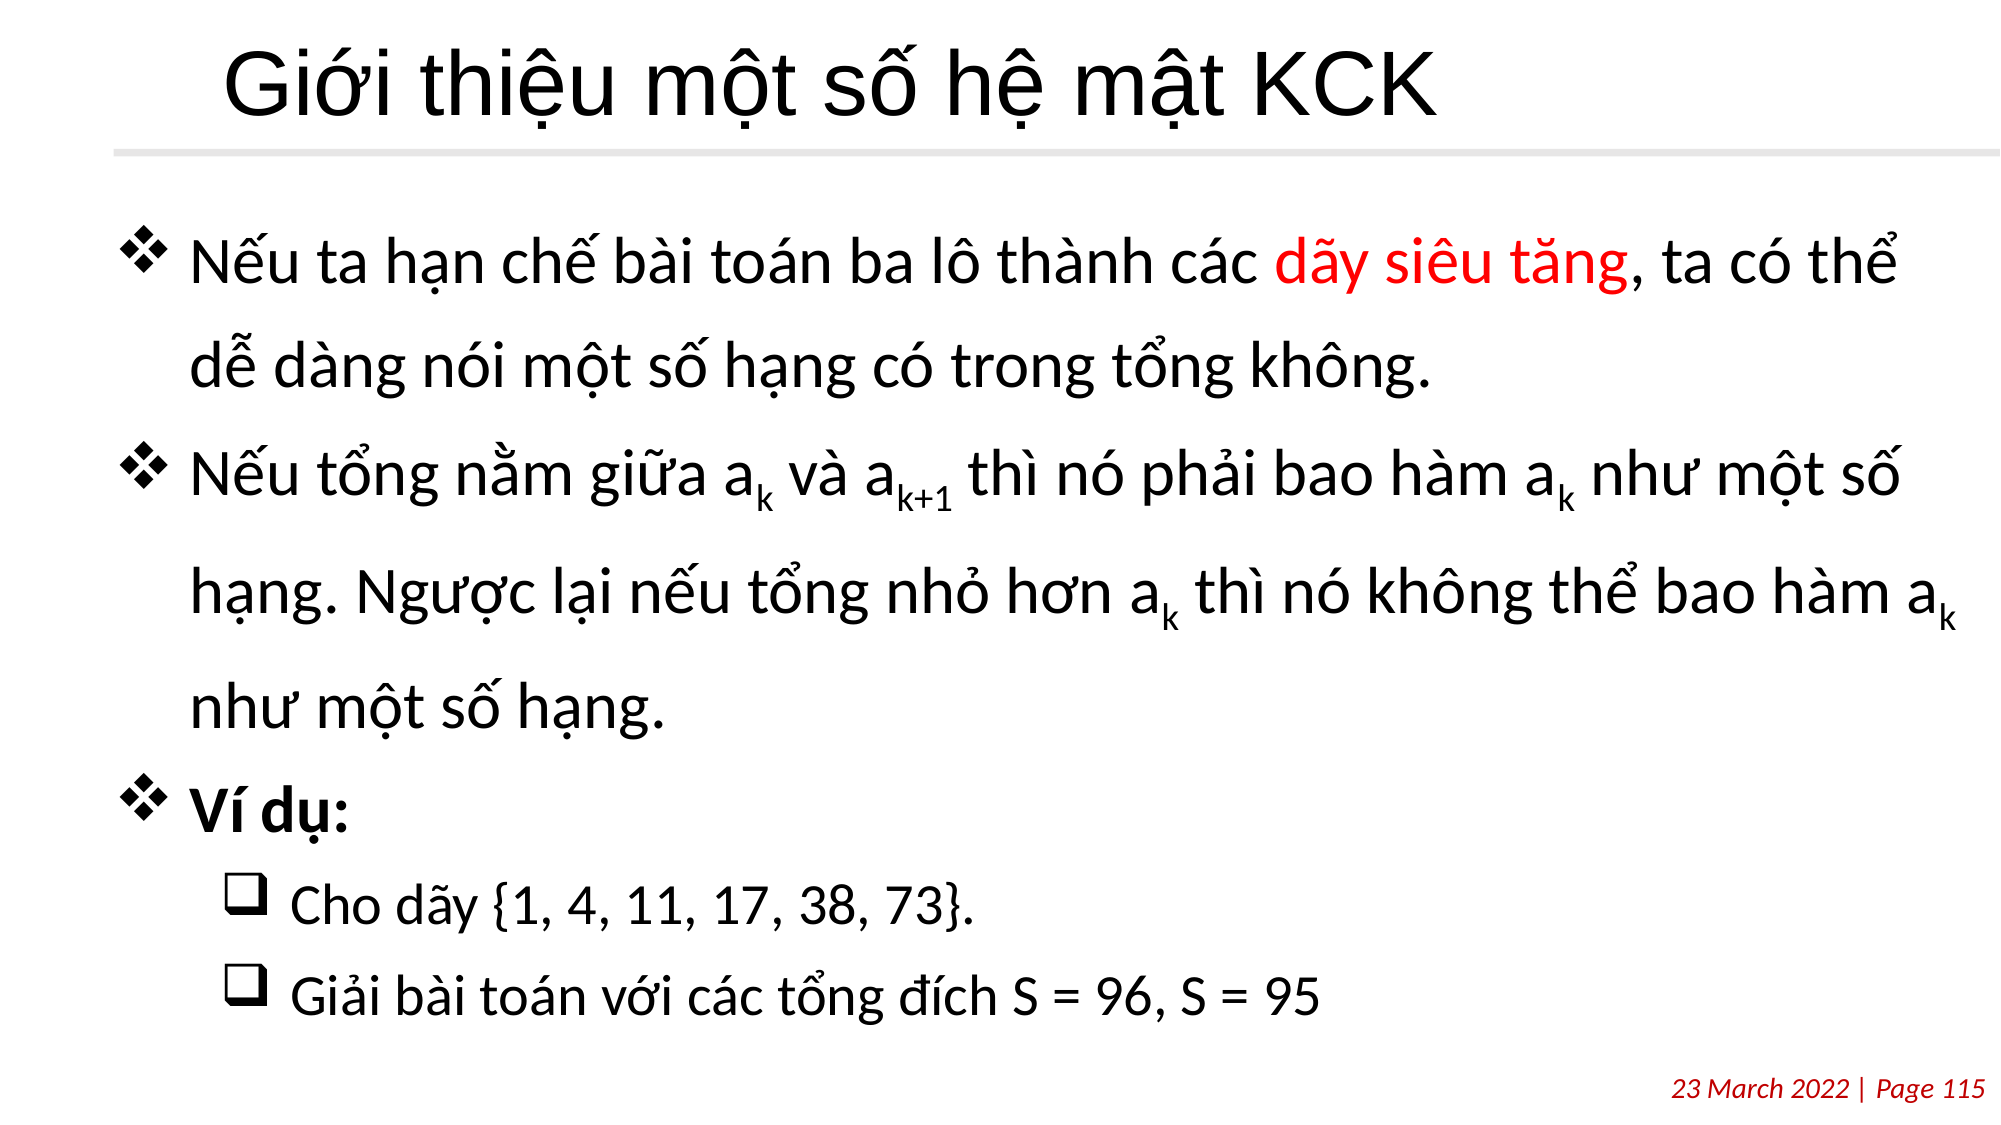

# Giới thiệu một số hệ mật KCK
Nếu ta hạn chế bài toán ba lô thành các dãy siêu tăng, ta có thể dễ dàng nói một số hạng có trong tổng không.
Nếu tổng nằm giữa ak và ak+1 thì nó phải bao hàm ak như một số hạng. Ngược lại nếu tổng nhỏ hơn ak thì nó không thể bao hàm ak như một số hạng.
Ví dụ:
Cho dãy {1, 4, 11, 17, 38, 73}.
Giải bài toán với các tổng đích S = 96, S = 95